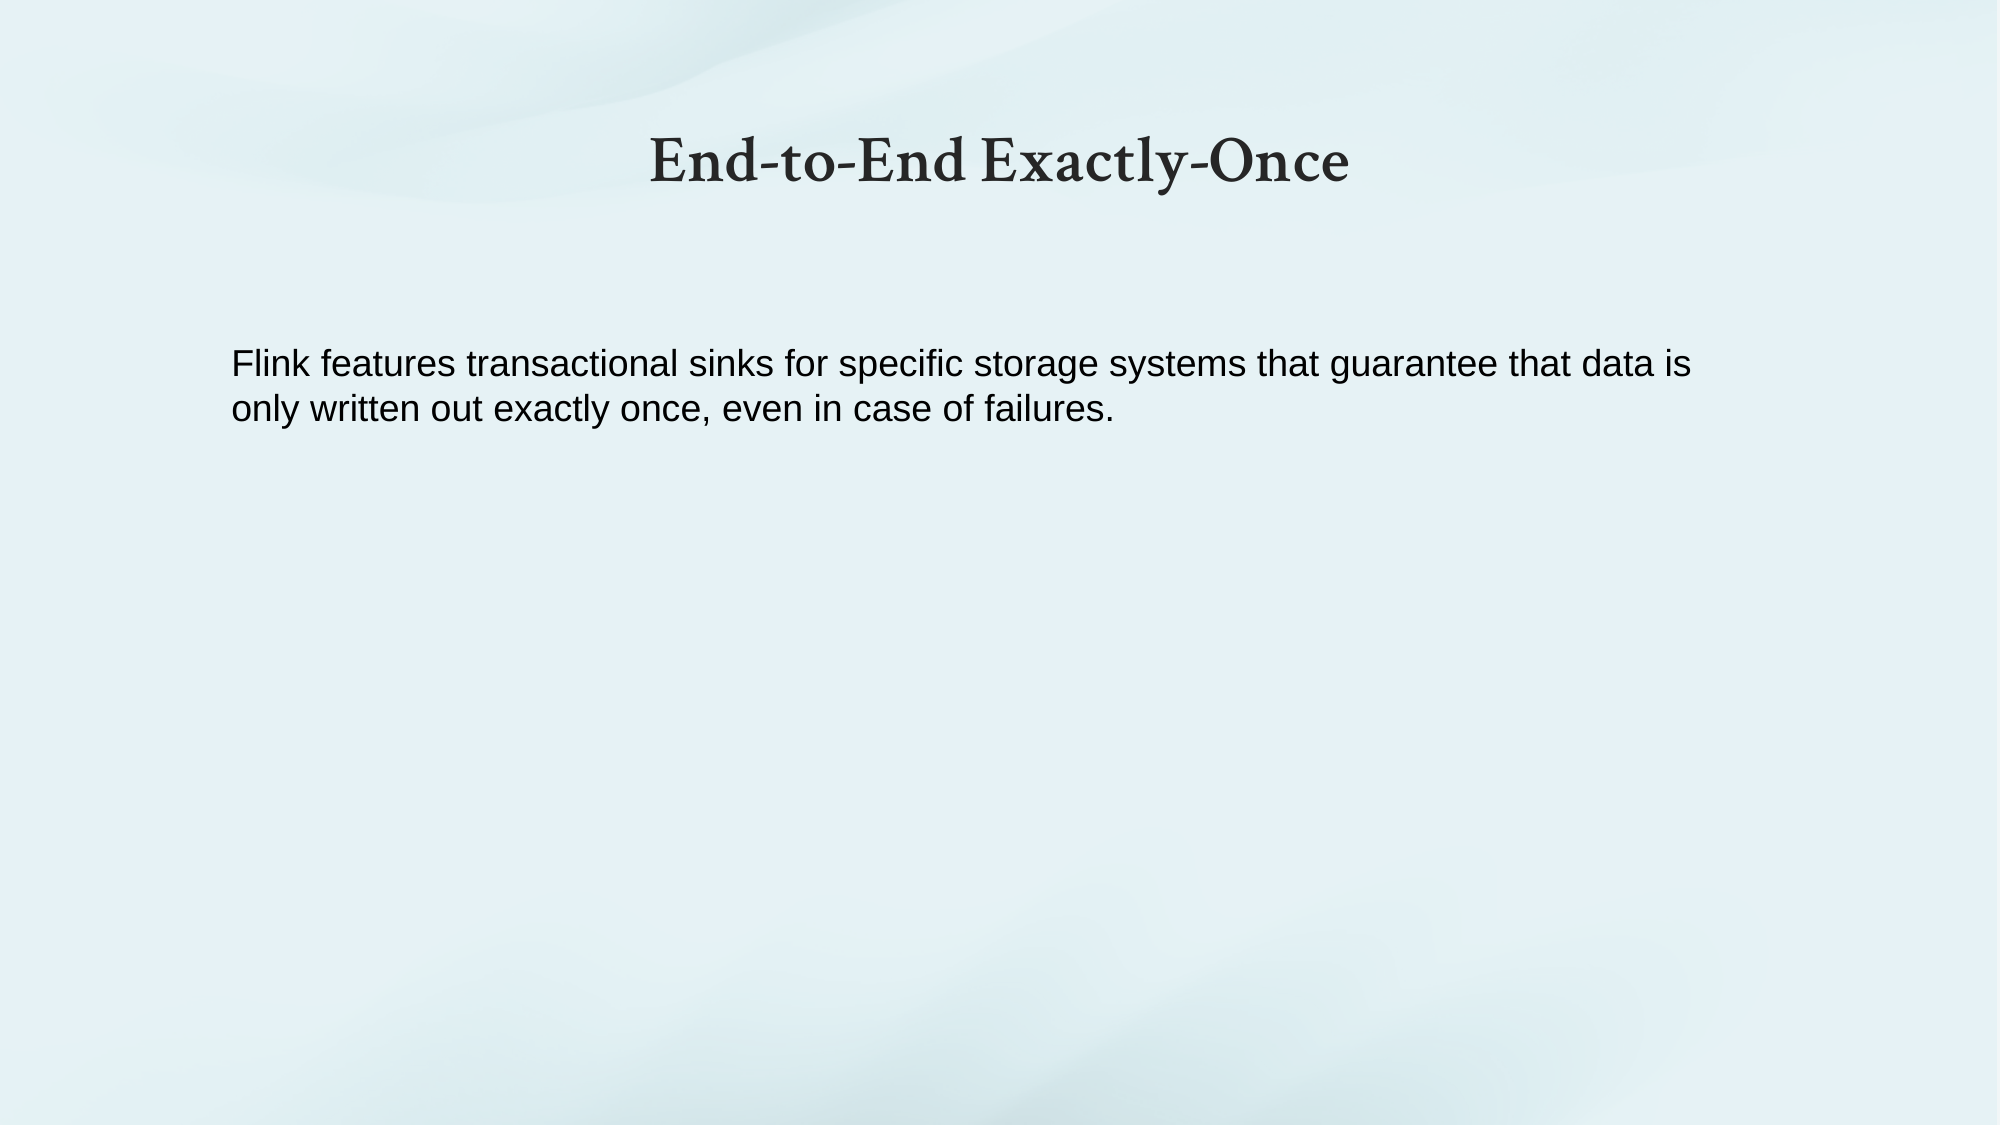

# End-to-End Exactly-Once

Flink features transactional sinks for specific storage systems that guarantee that data is only written out exactly once, even in case of failures.